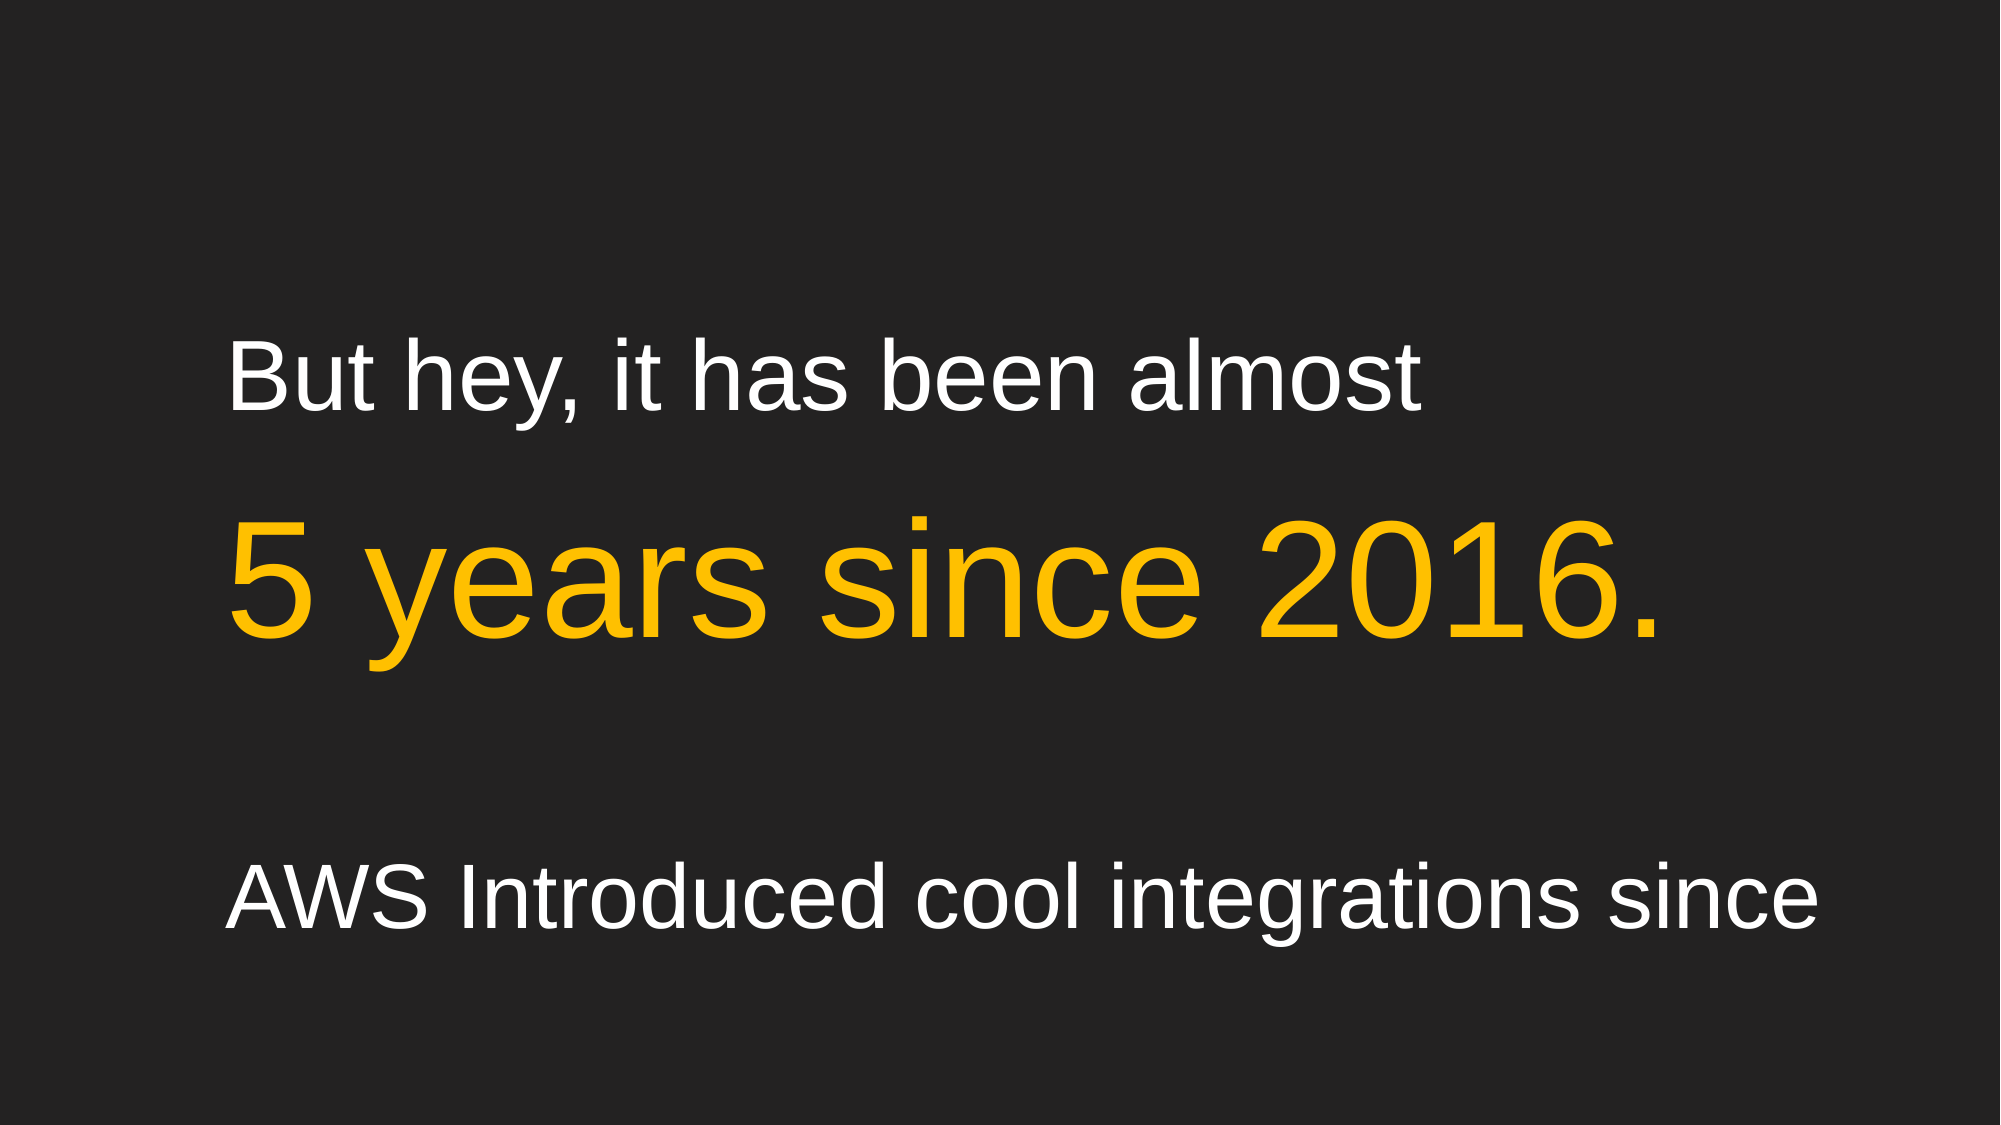

But hey, it has been almost
5 years since 2016.

AWS Introduced cool integrations since